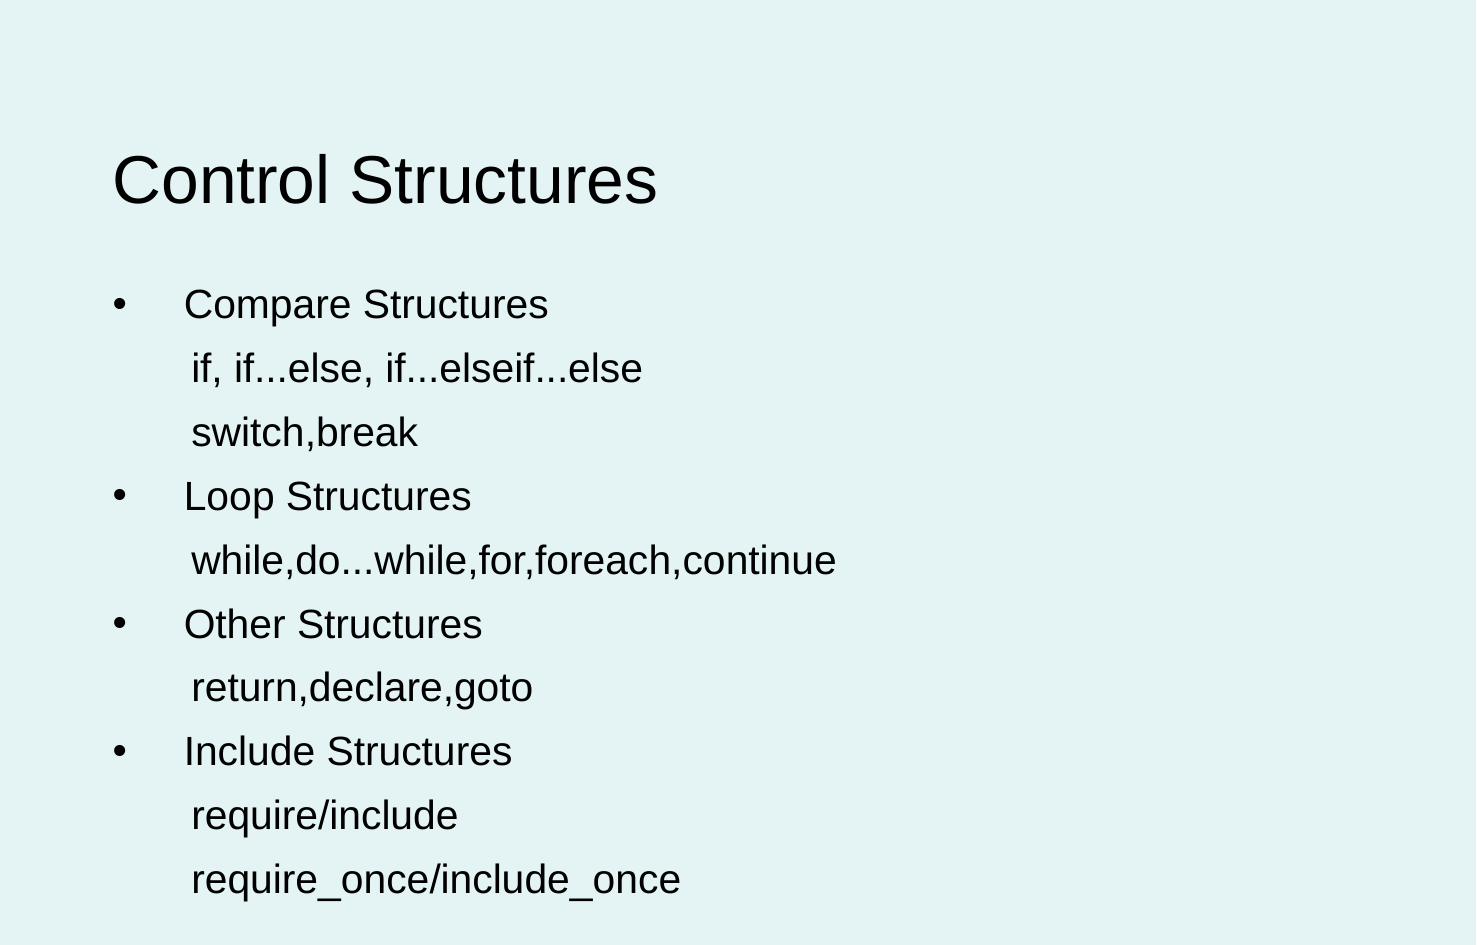

Control Structures
Compare Structures
       if, if...else, if...elseif...else
       switch,break
Loop Structures
       while,do...while,for,foreach,continue
Other Structures
       return,declare,goto
Include Structures
       require/include
       require_once/include_once